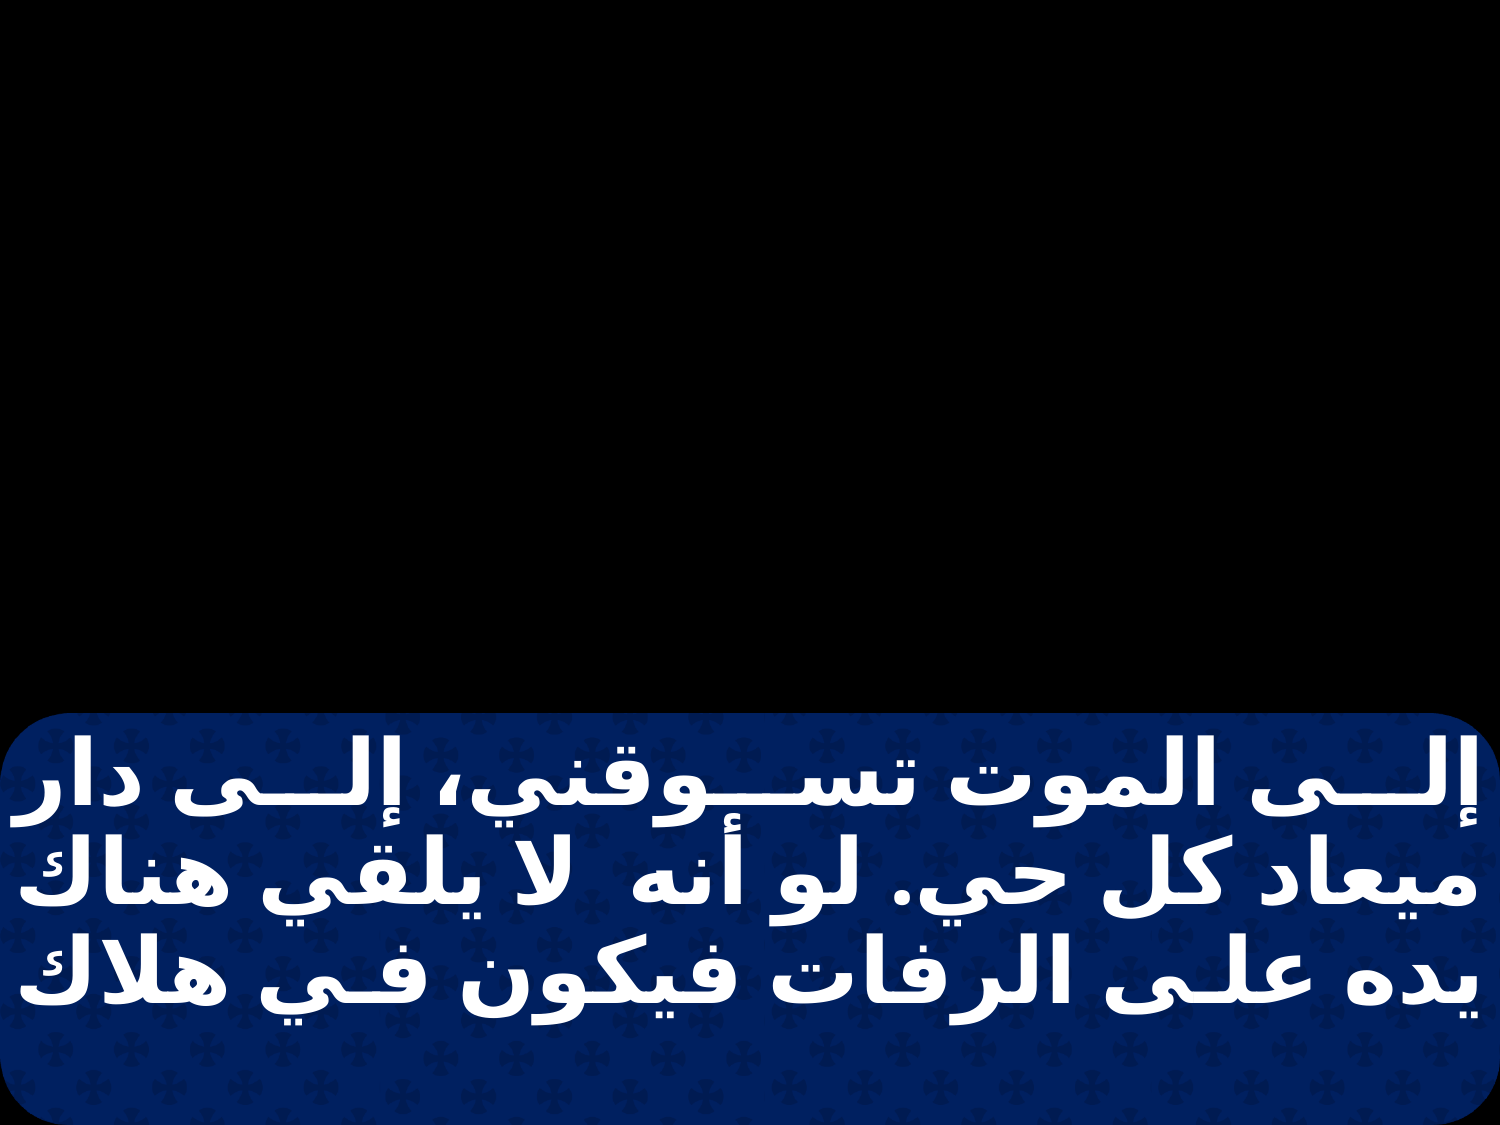

إلى الموت تسوقني، إلى دار ميعاد كل حي. لو أنه  لا يلقي هناك يده على الرفات فيكون في هلاك